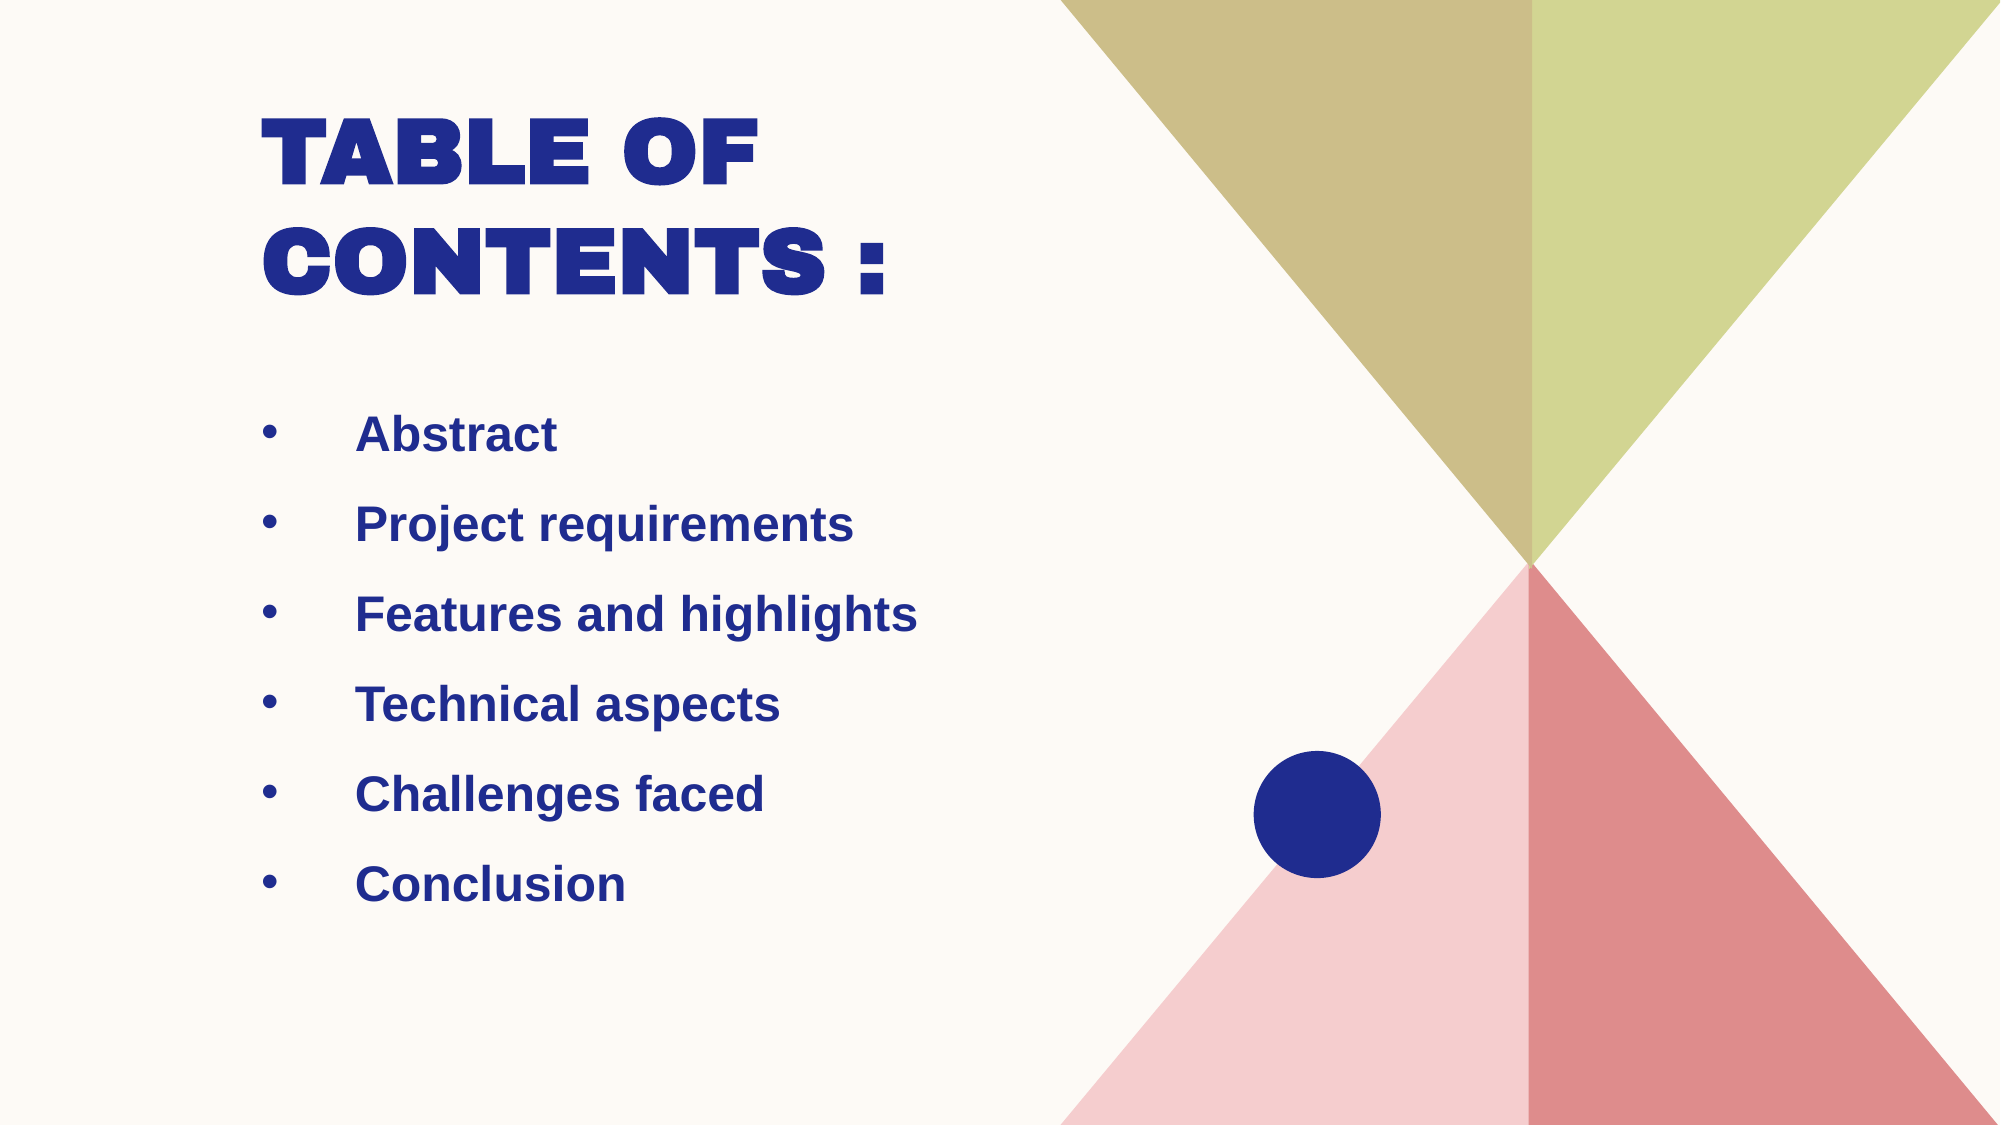

# Table of Contents :
Abstract
Project requirements
Features and highlights
Technical aspects
Challenges faced
Conclusion